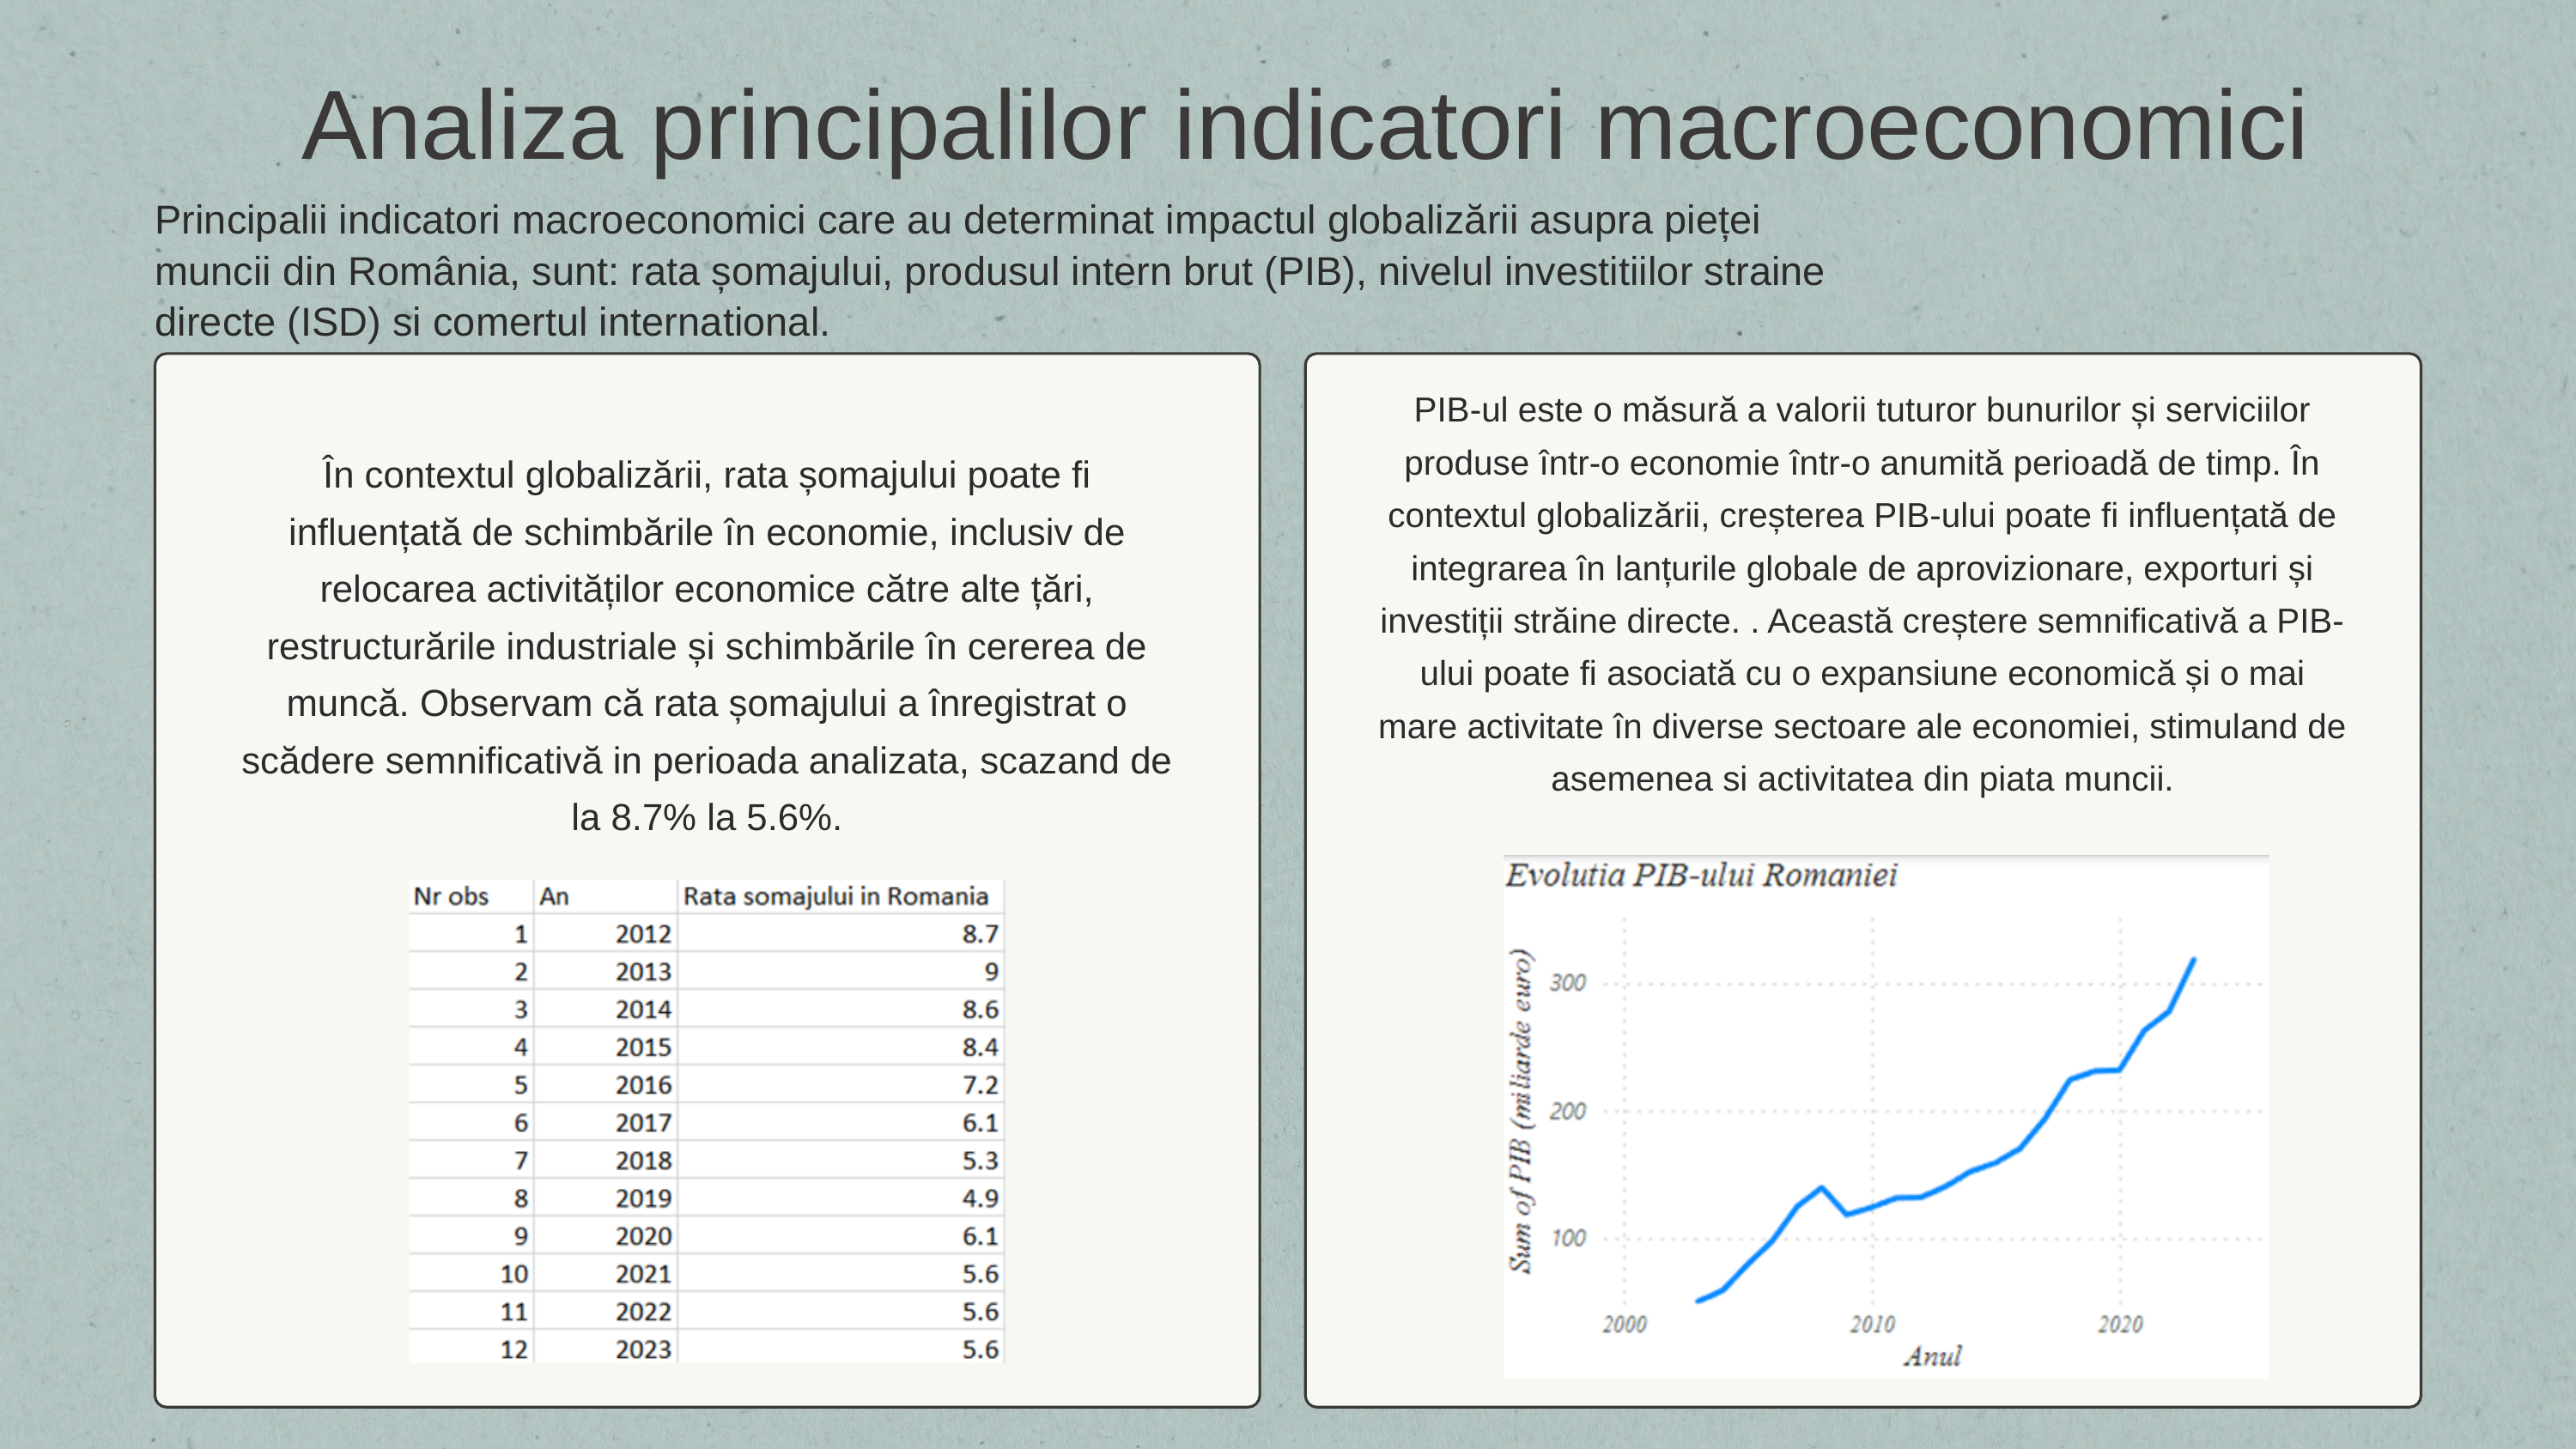

Analiza principalilor indicatori macroeconomici
Principalii indicatori macroeconomici care au determinat impactul globalizării asupra pieței muncii din România, sunt: rata șomajului, produsul intern brut (PIB), nivelul investitiilor straine directe (ISD) si comertul international.

PIB-ul este o măsură a valorii tuturor bunurilor și serviciilor produse într-o economie într-o anumită perioadă de timp. În contextul globalizării, creșterea PIB-ului poate fi influențată de integrarea în lanțurile globale de aprovizionare, exporturi și investiții străine directe. . Această creștere semnificativă a PIB-ului poate fi asociată cu o expansiune economică și o mai mare activitate în diverse sectoare ale economiei, stimuland de asemenea si activitatea din piata muncii.

În contextul globalizării, rata șomajului poate fi influențată de schimbările în economie, inclusiv de relocarea activităților economice către alte țări, restructurările industriale și schimbările în cererea de muncă. Observam că rata șomajului a înregistrat o scădere semnificativă in perioada analizata, scazand de la 8.7% la 5.6%.